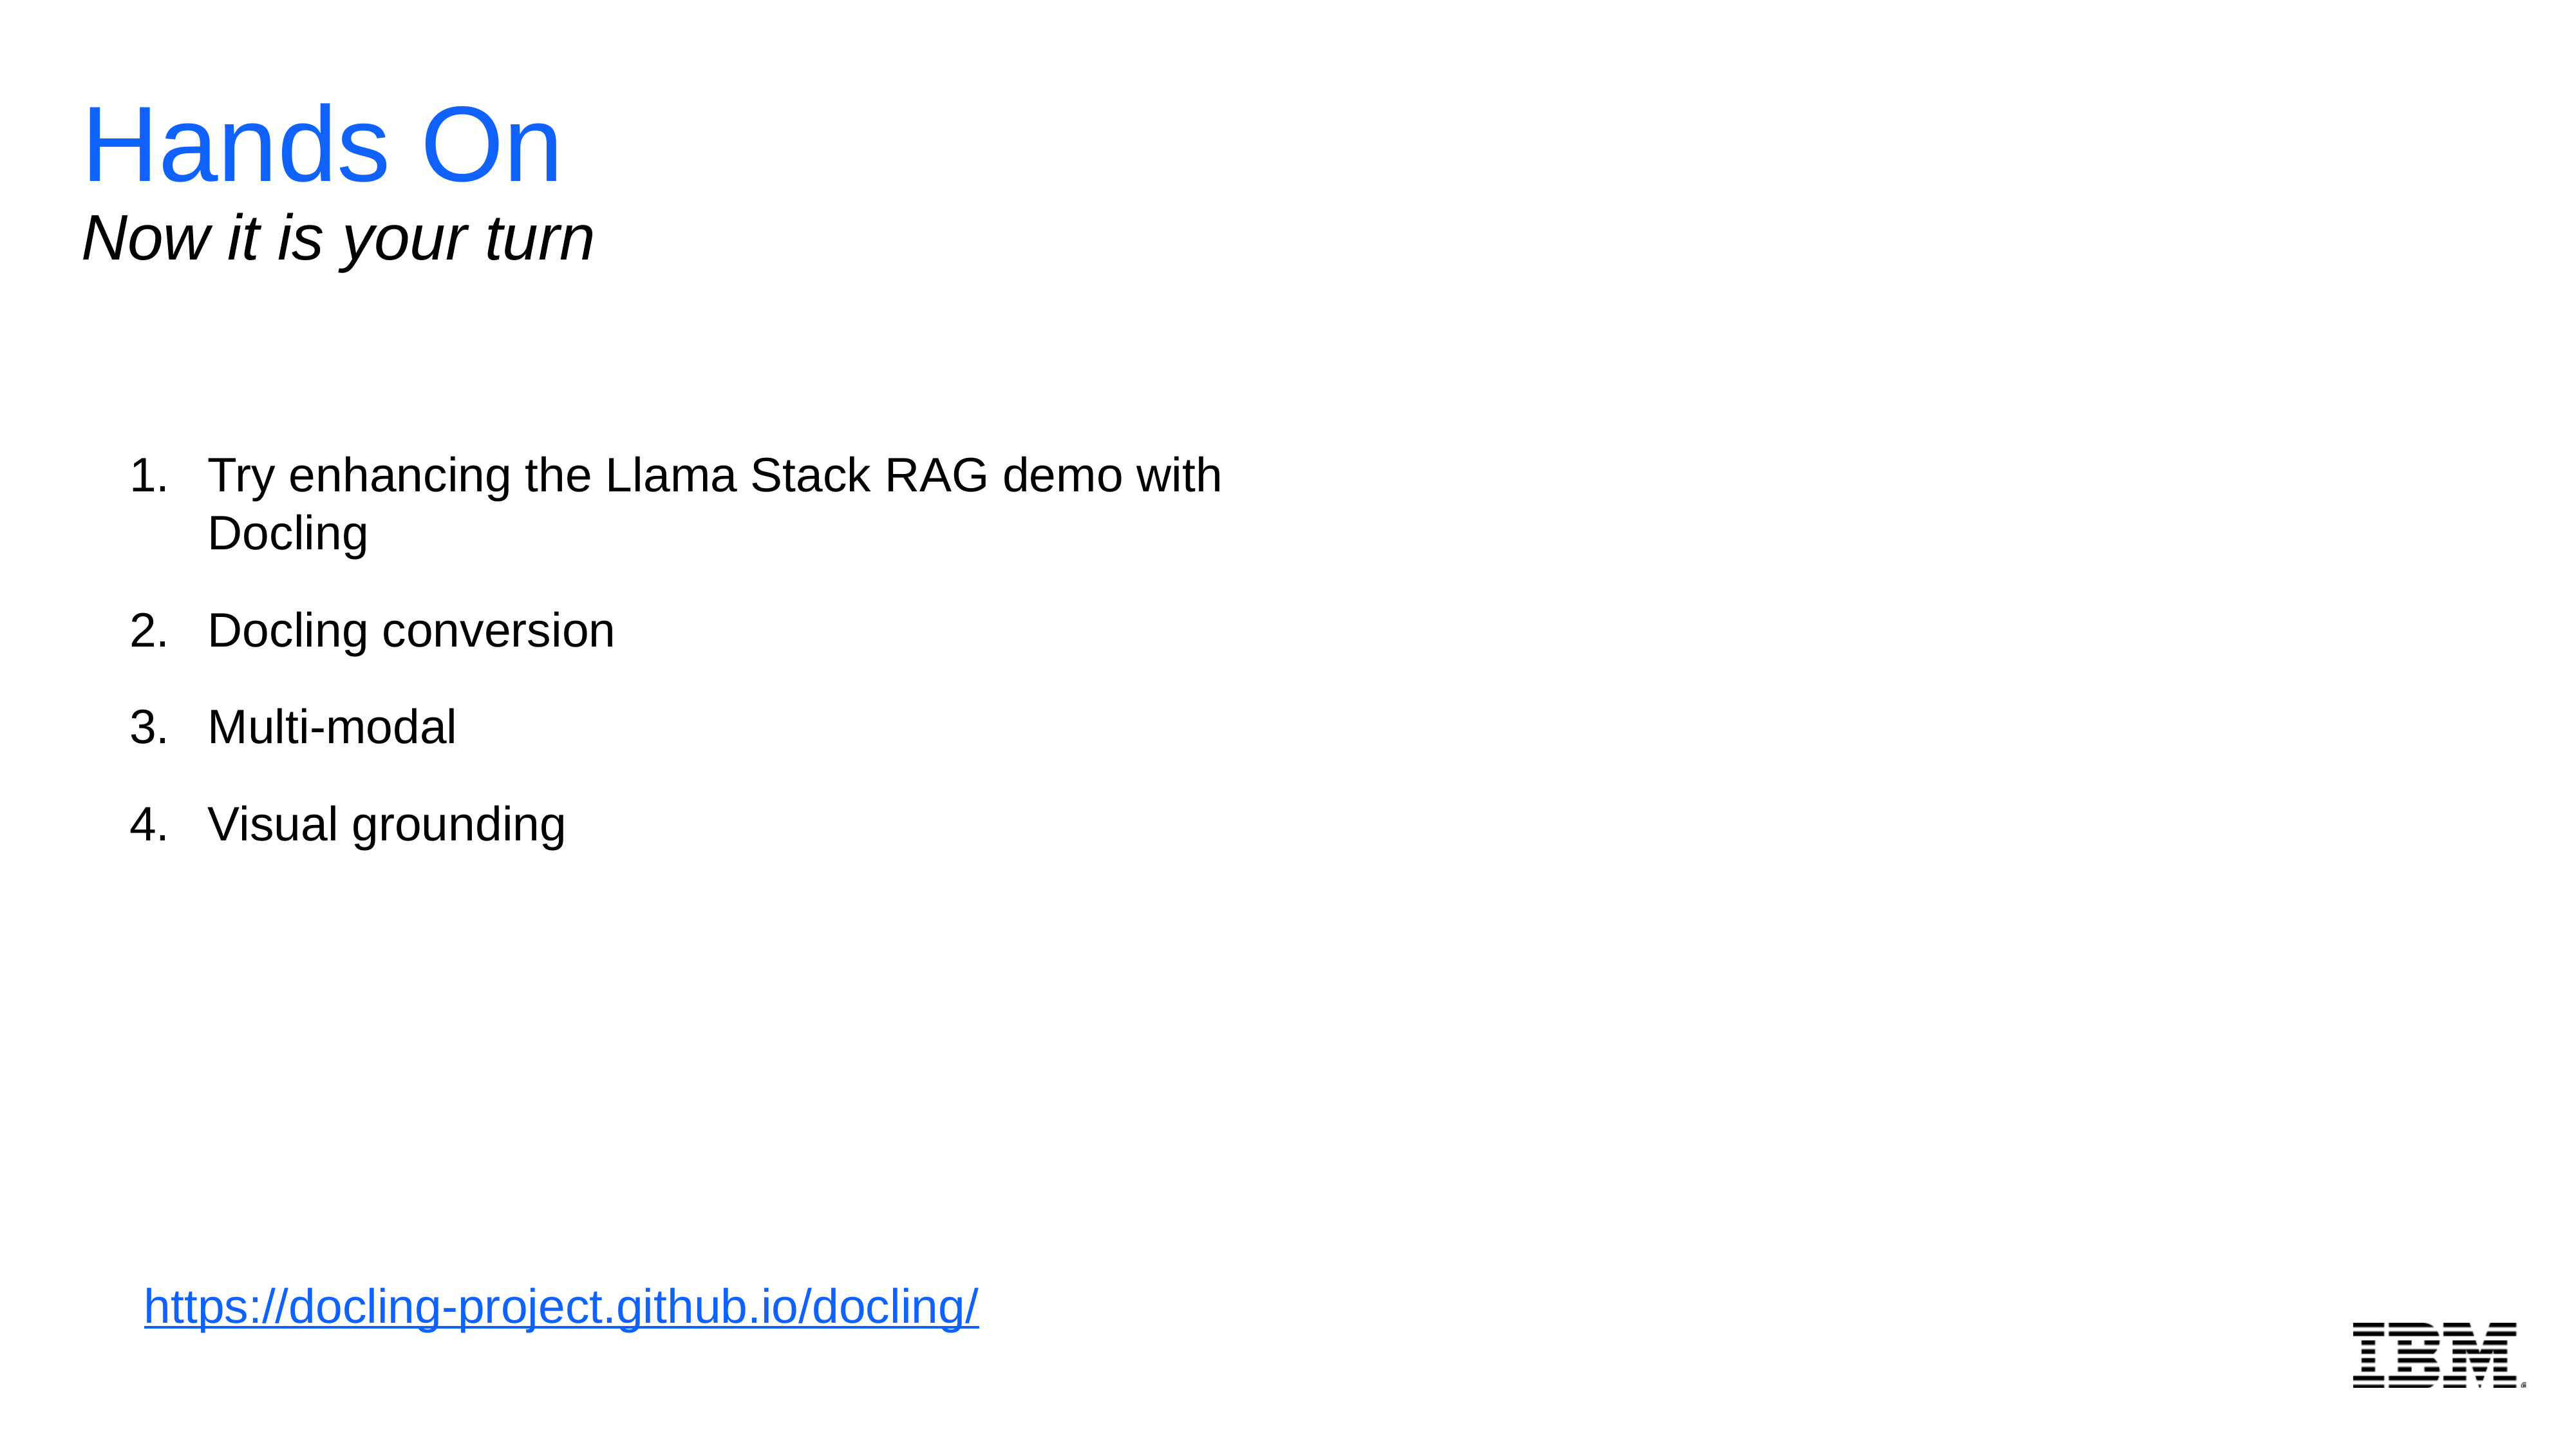

Hands On
Now it is your turn

Try enhancing the Llama Stack RAG demo with Docling
Docling conversion
Multi-modal
Visual grounding
https://docling-project.github.io/docling/